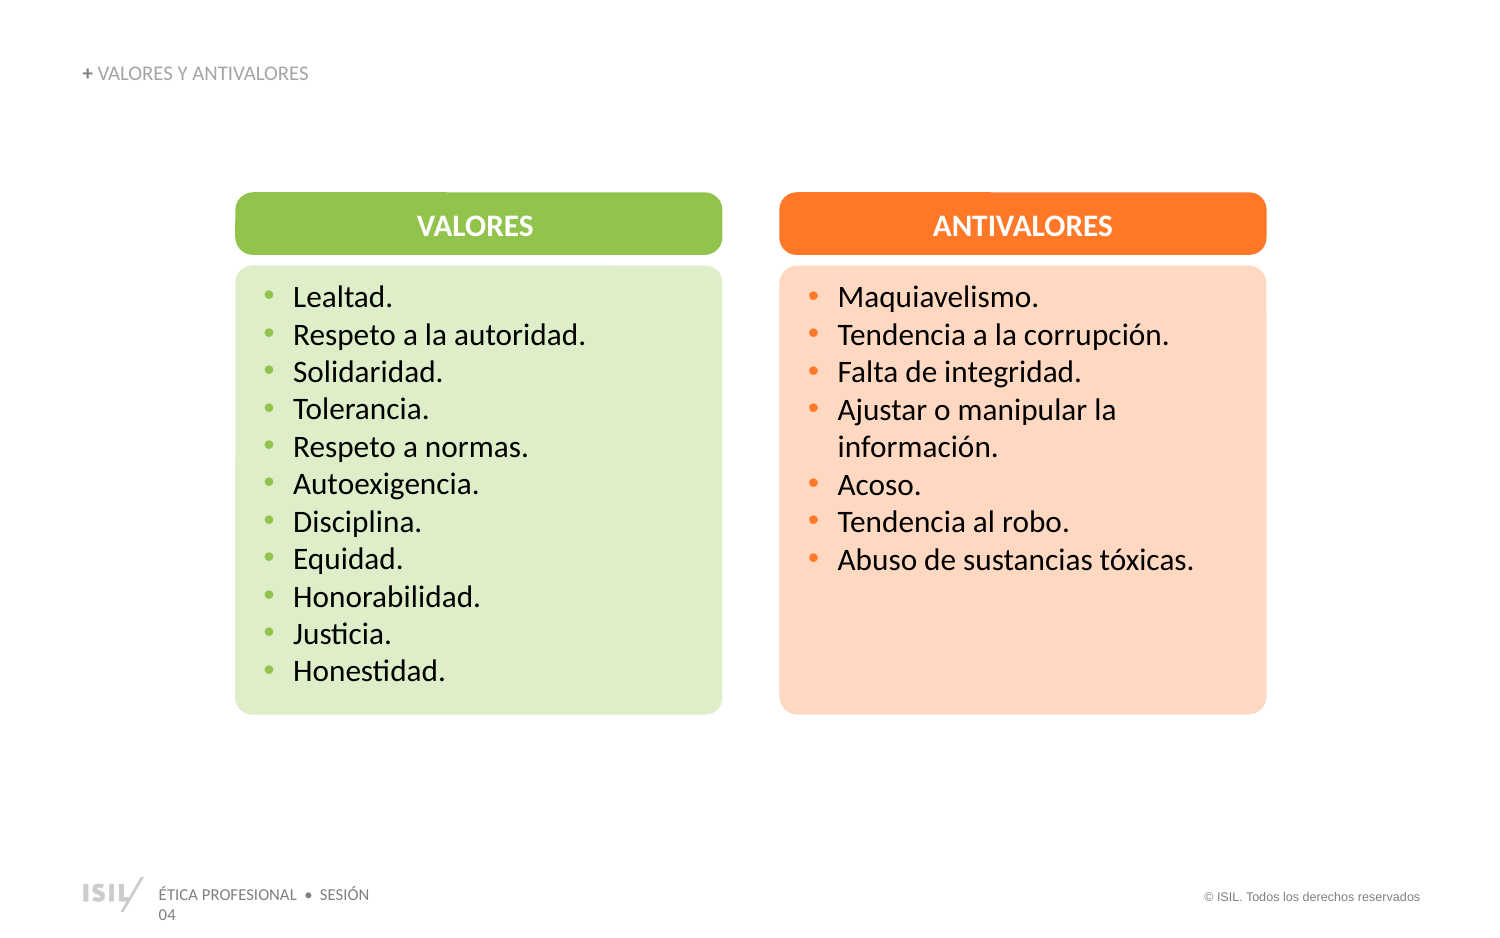

+ VALORES Y ANTIVALORES
VALORES
ANTIVALORES
Lealtad.
Respeto a la autoridad.
Solidaridad.
Tolerancia.
Respeto a normas.
Autoexigencia.
Disciplina.
Equidad.
Honorabilidad.
Justicia.
Honestidad.

Maquiavelismo.
Tendencia a la corrupción.
Falta de integridad.
Ajustar o manipular la información.
Acoso.
Tendencia al robo.
Abuso de sustancias tóxicas.